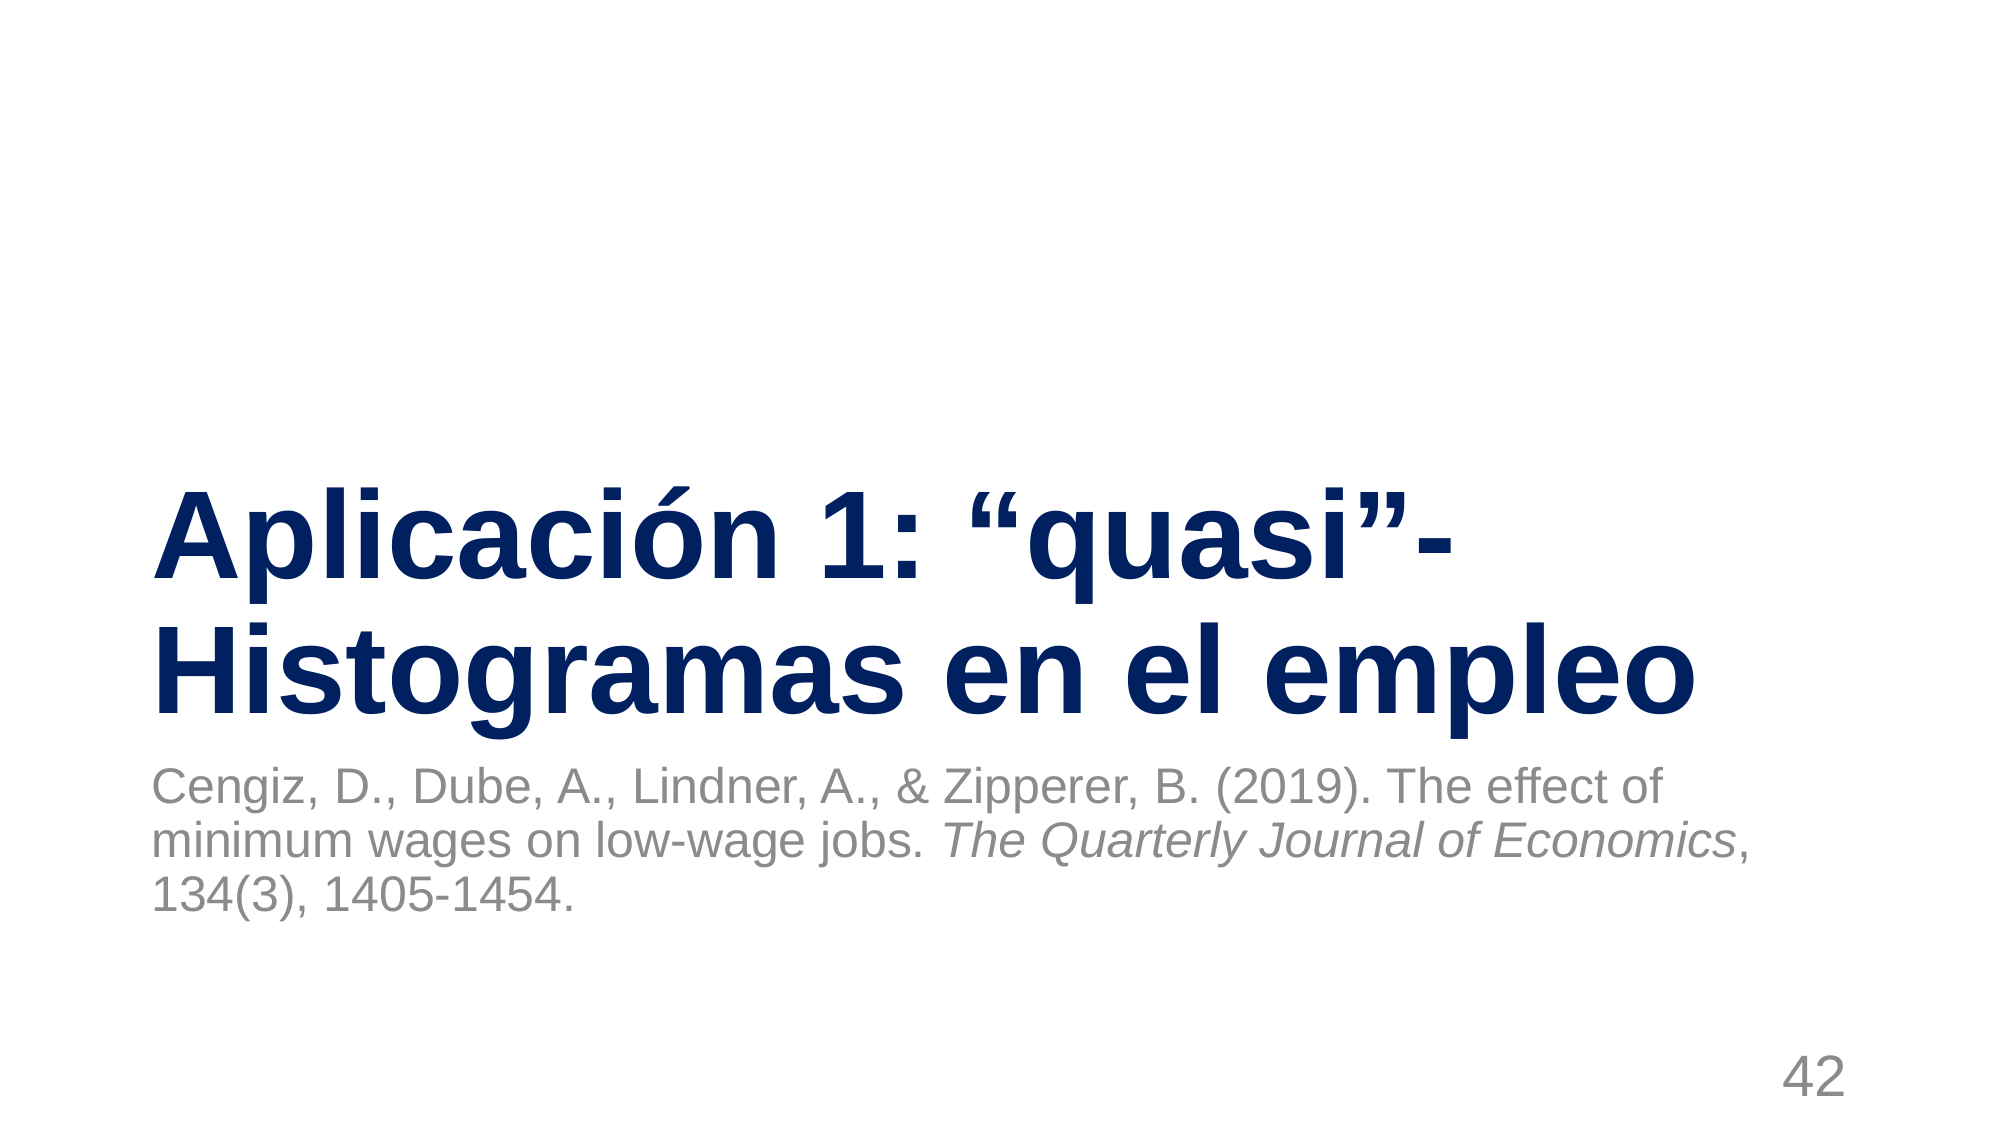

# Aplicación 1: “quasi”-Histogramas en el empleo
Cengiz, D., Dube, A., Lindner, A., & Zipperer, B. (2019). The effect of minimum wages on low-wage jobs. The Quarterly Journal of Economics, 134(3), 1405-1454.
42